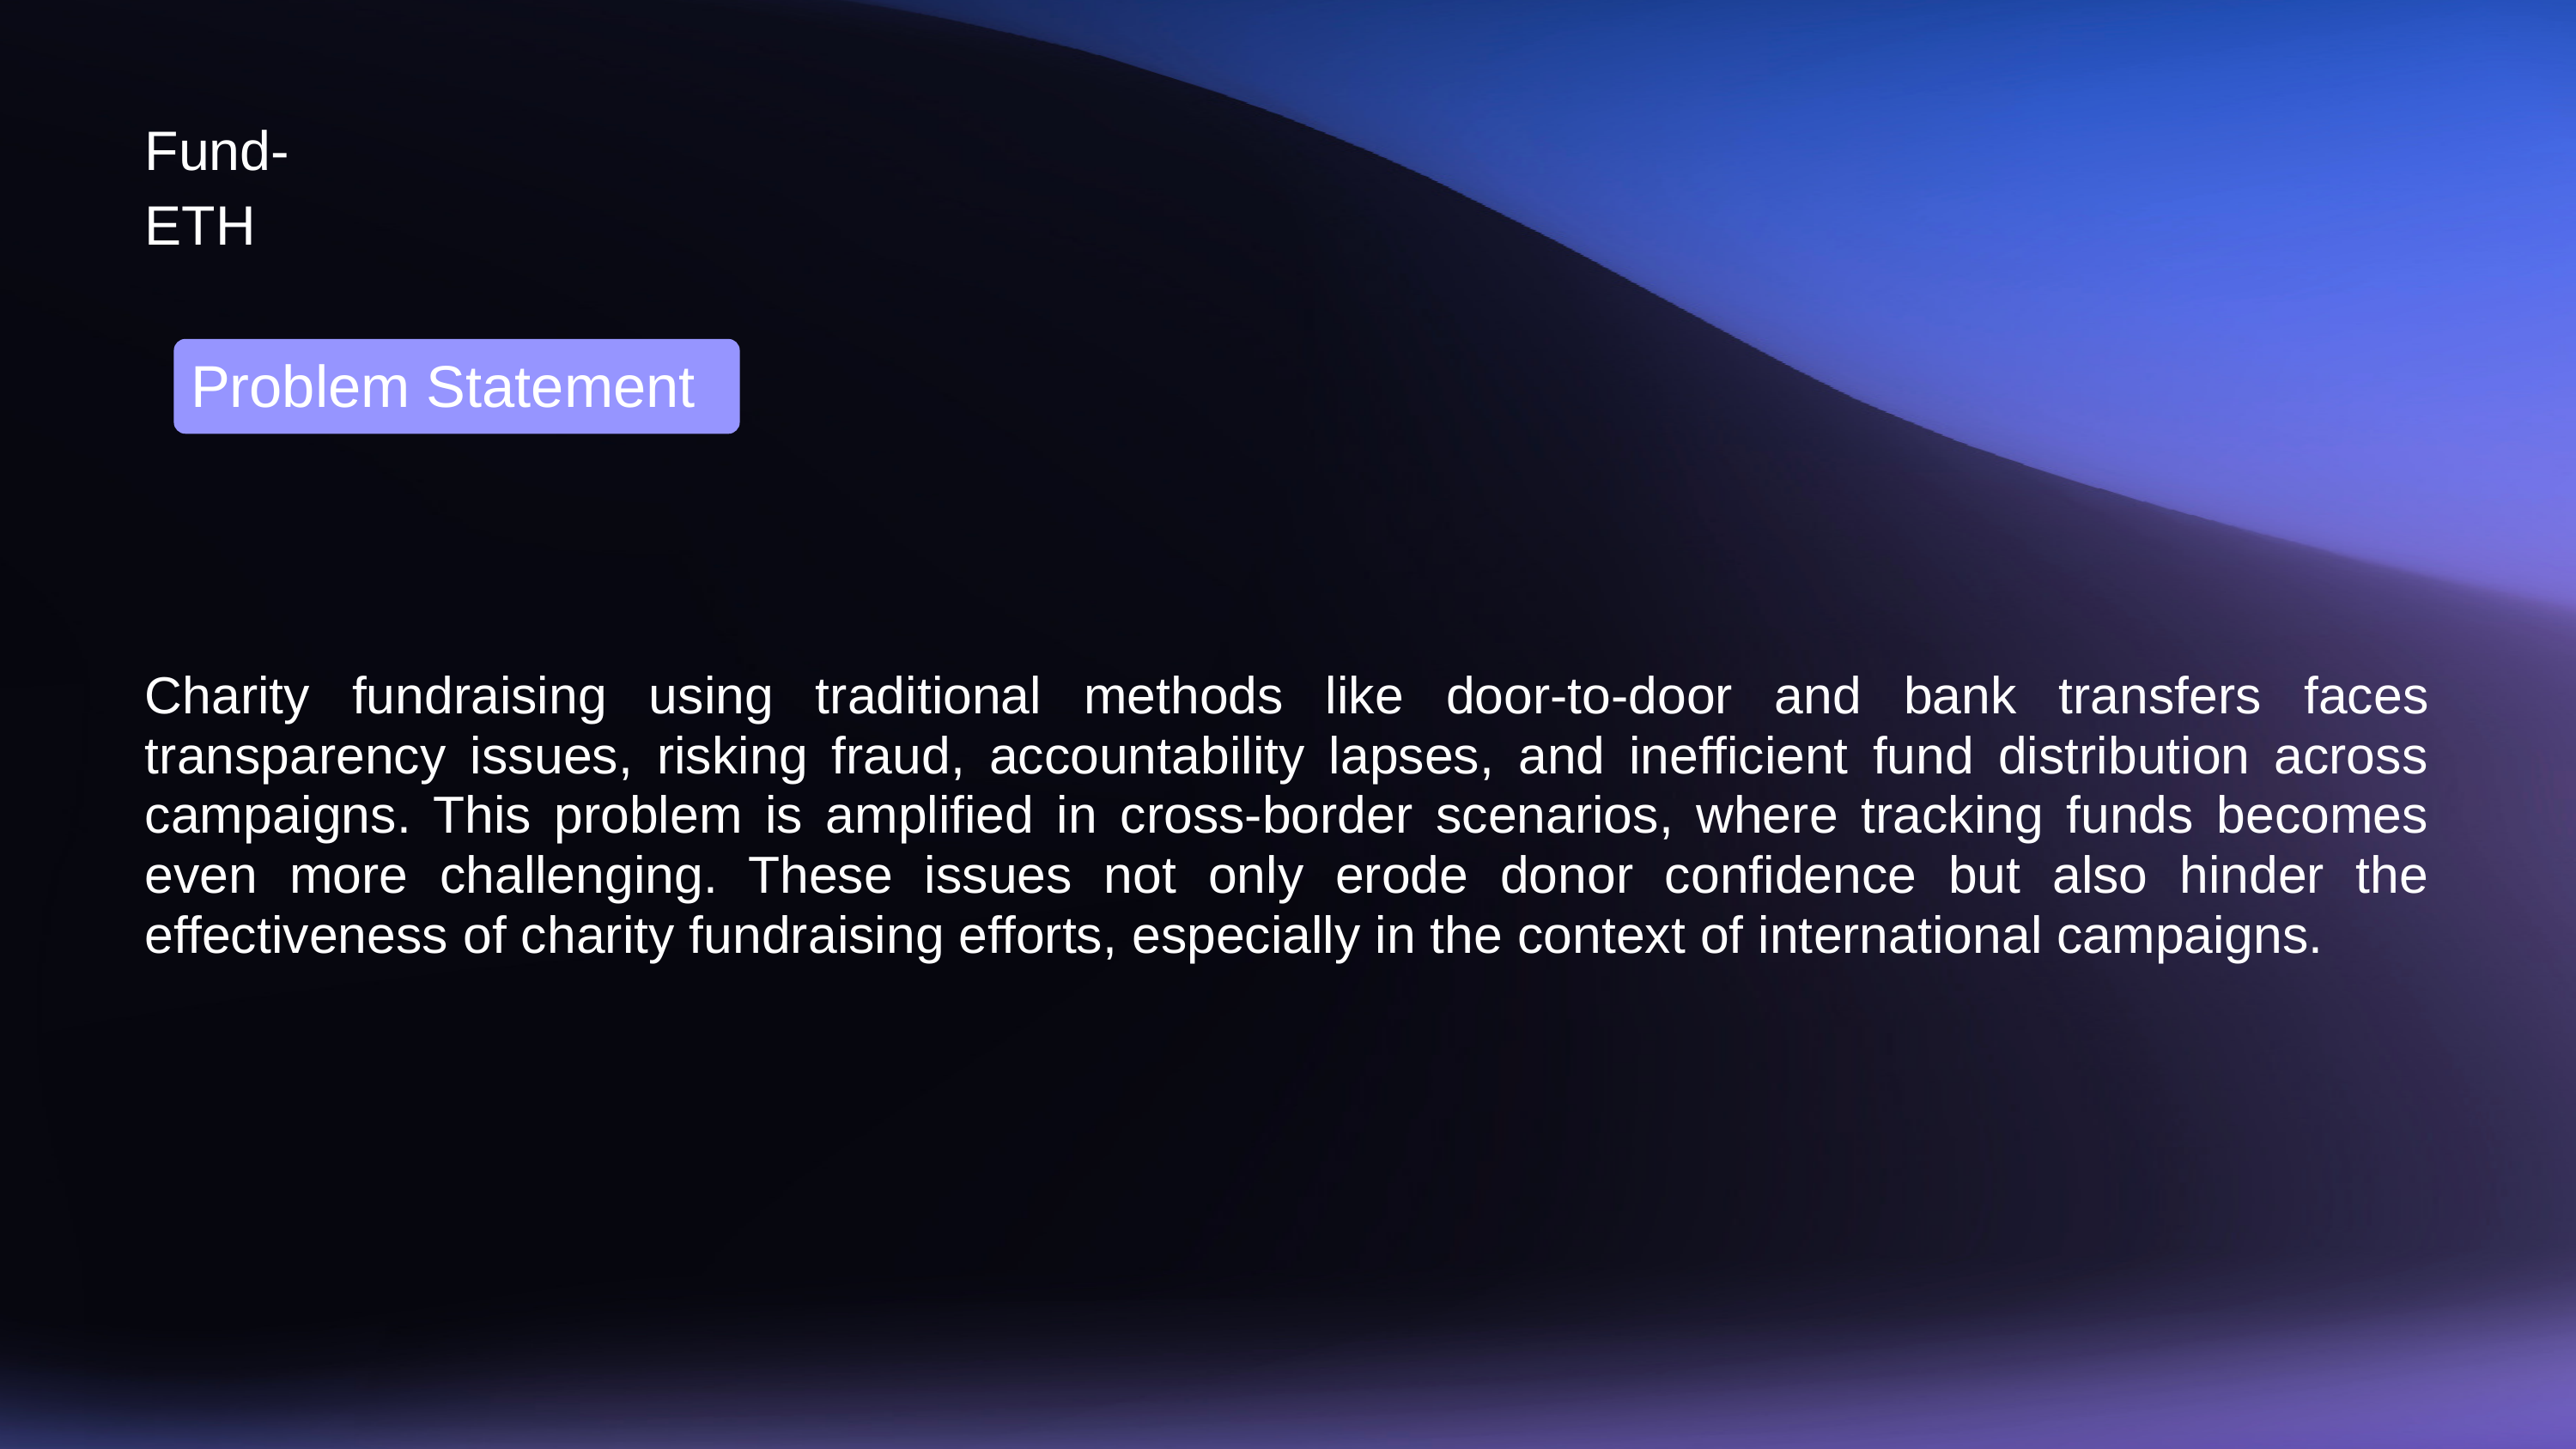

Fund-ETH

Problem Statement
Charity fundraising using traditional methods like door-to-door and bank transfers faces transparency issues, risking fraud, accountability lapses, and inefficient fund distribution across campaigns. This problem is amplified in cross-border scenarios, where tracking funds becomes even more challenging. These issues not only erode donor confidence but also hinder the effectiveness of charity fundraising efforts, especially in the context of international campaigns.